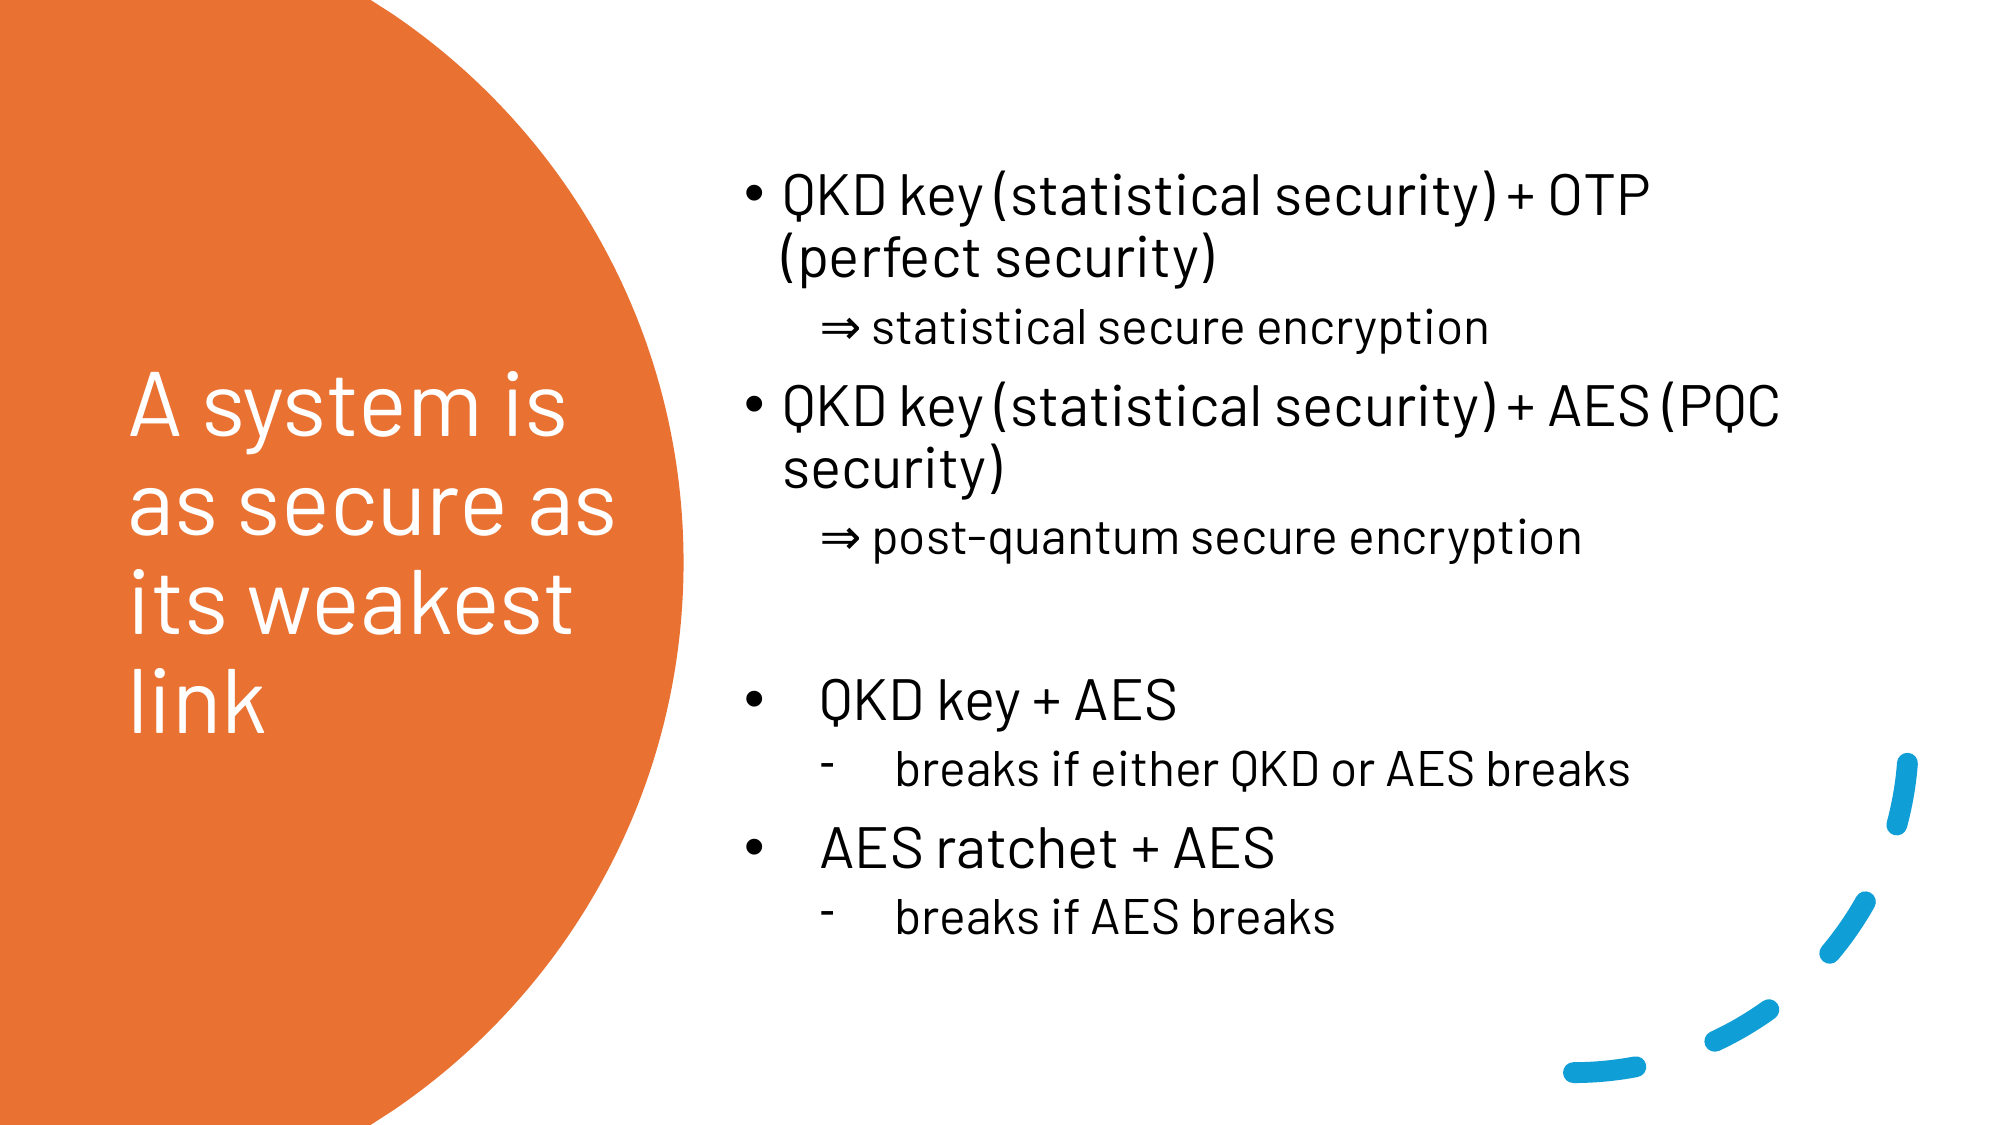

QKD key (statistical security) + OTP (perfect security)
⇒ statistical secure encryption
QKD key (statistical security) + AES (PQC security)
⇒ post-quantum secure encryption

QKD key + AES
breaks if either QKD or AES breaks
AES ratchet + AES
breaks if AES breaks
# A system is as secure as its weakest link

20